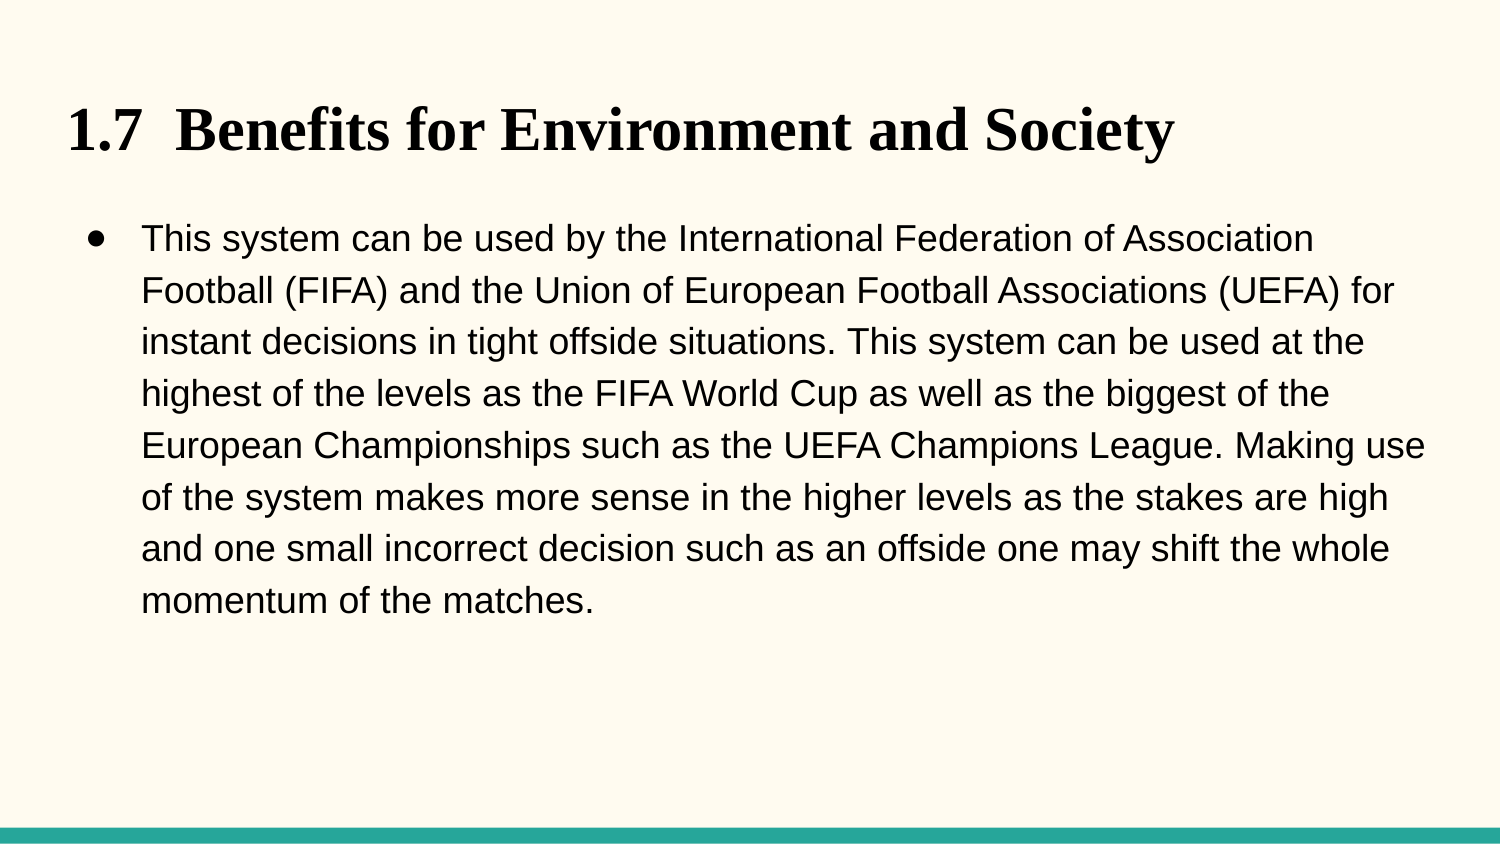

# 1.7  Benefits for Environment and Society
This system can be used by the International Federation of Association Football (FIFA) and the Union of European Football Associations (UEFA) for instant decisions in tight offside situations. This system can be used at the highest of the levels as the FIFA World Cup as well as the biggest of the European Championships such as the UEFA Champions League. Making use of the system makes more sense in the higher levels as the stakes are high and one small incorrect decision such as an offside one may shift the whole momentum of the matches.